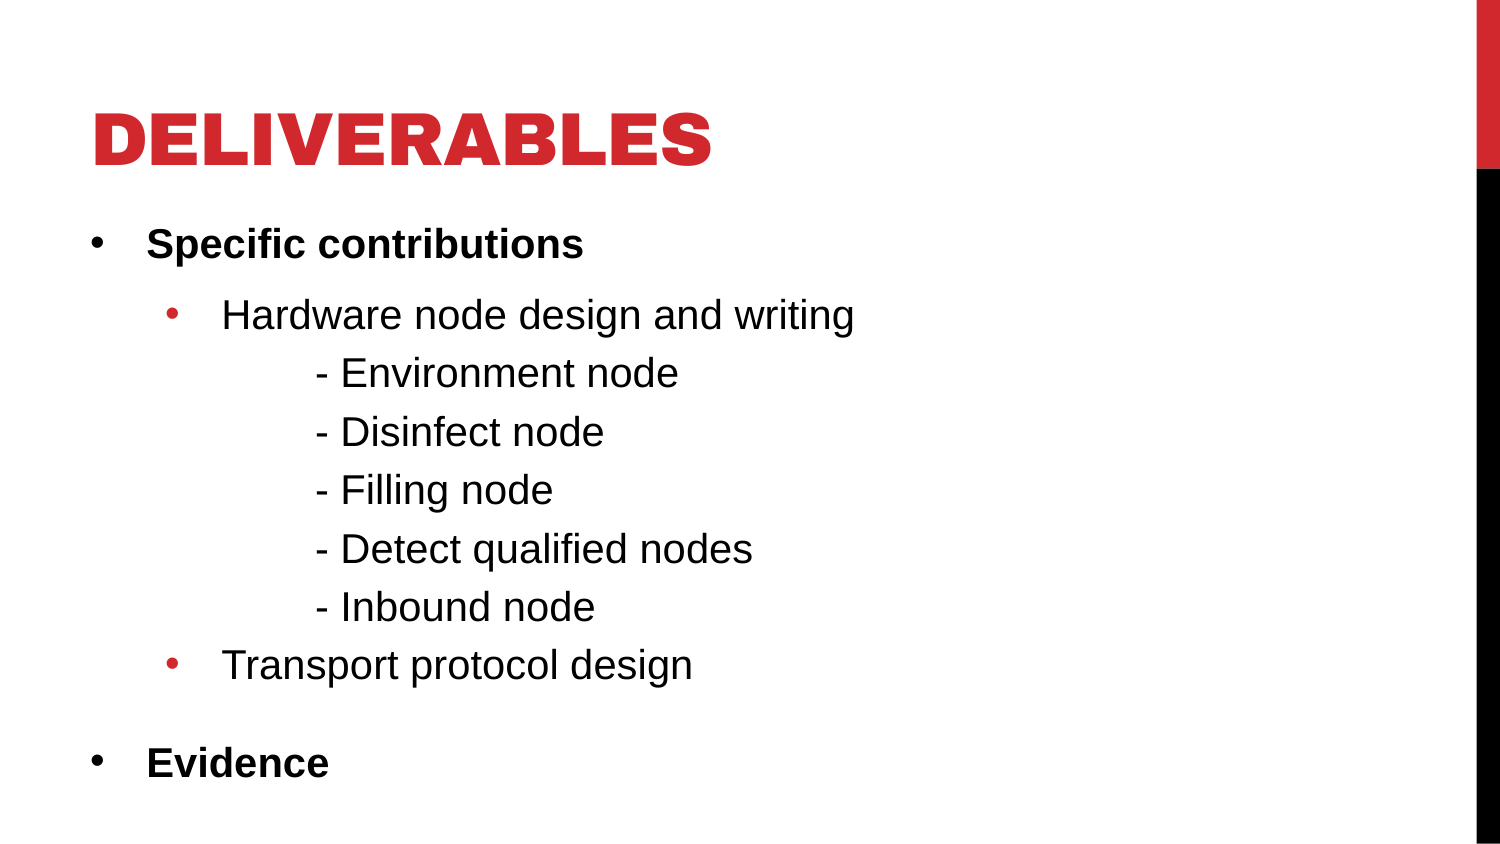

# Deliverables
Specific contributions
Hardware node design and writing
	- Environment node
	- Disinfect node
	- Filling node
	- Detect qualified nodes
	- Inbound node
Transport protocol design

Evidence